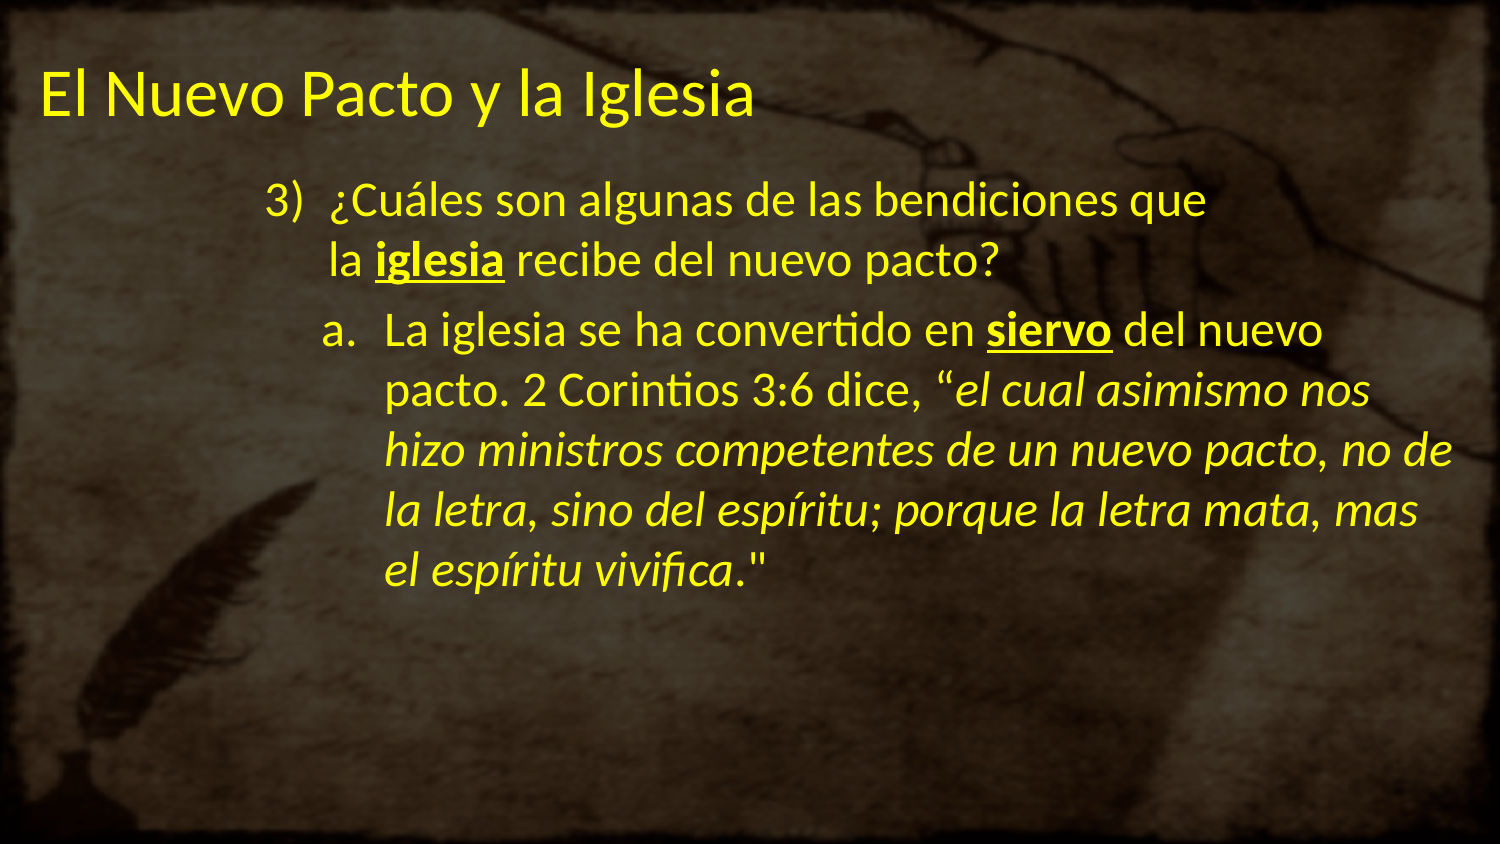

# El Nuevo Pacto y la Iglesia
¿Cuáles son algunas de las bendiciones que la iglesia recibe del nuevo pacto?
La iglesia se ha convertido en siervo del nuevo pacto. 2 Corintios 3:6 dice, “el cual asimismo nos hizo ministros competentes de un nuevo pacto, no de la letra, sino del espíritu; porque la letra mata, mas el espíritu vivifica."